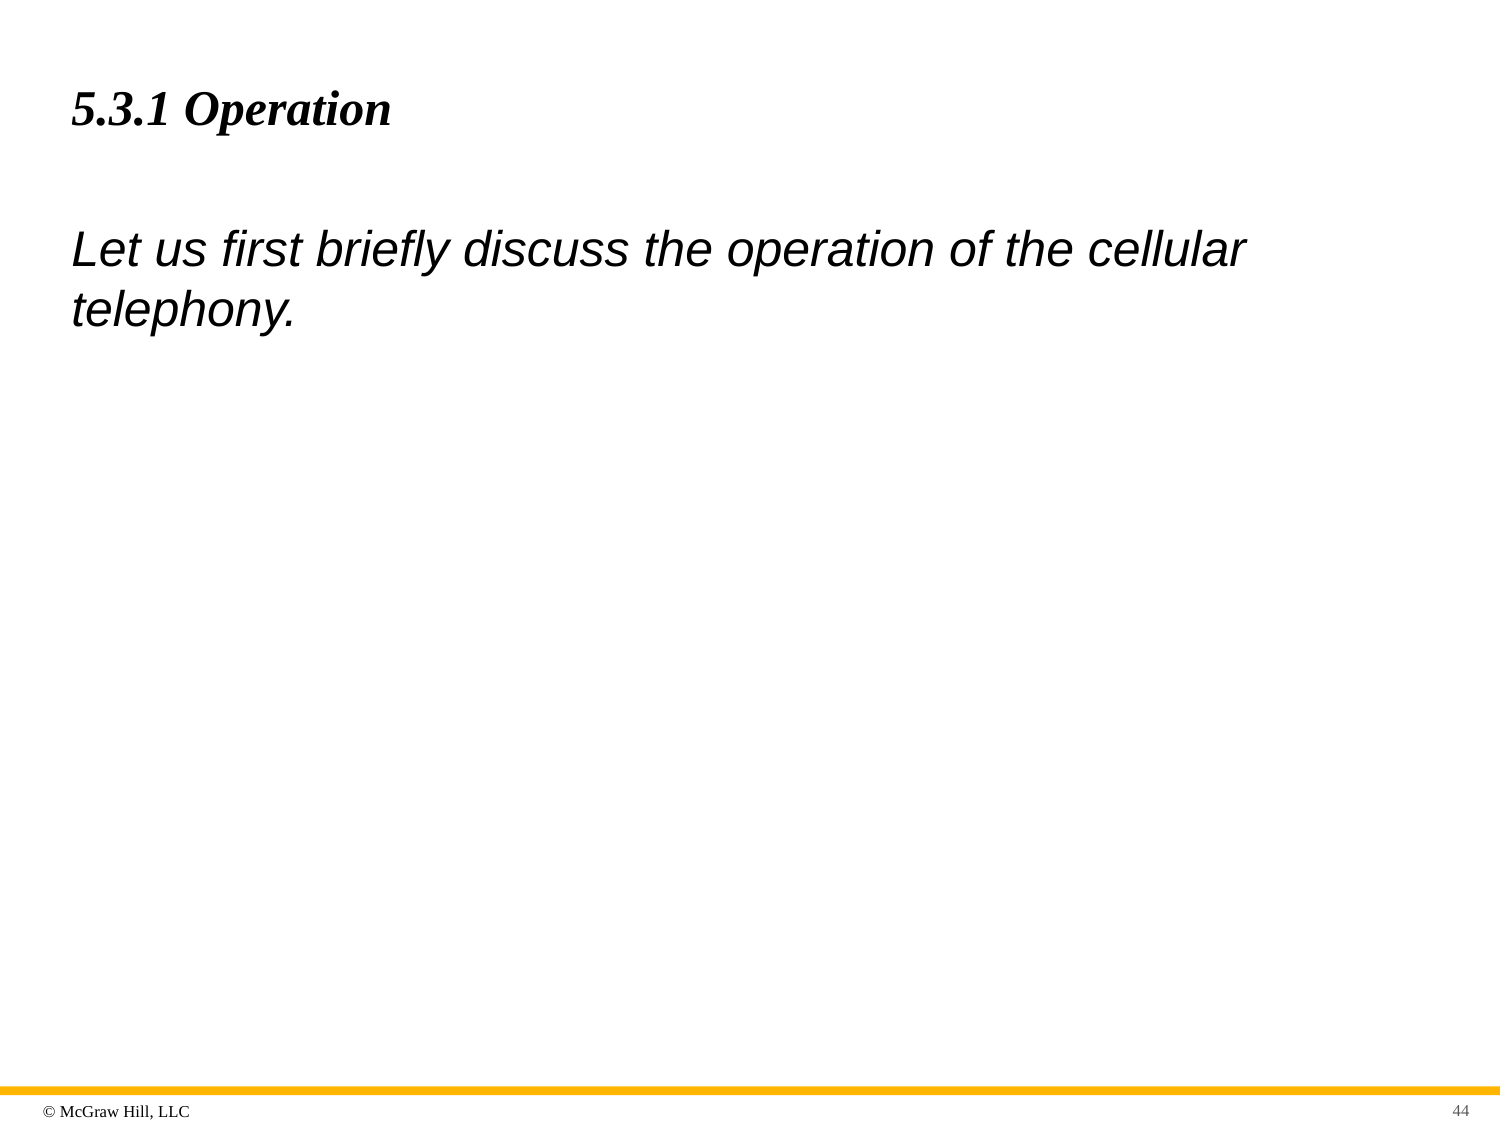

# 5.3.1 Operation
Let us first briefly discuss the operation of the cellular telephony.
44